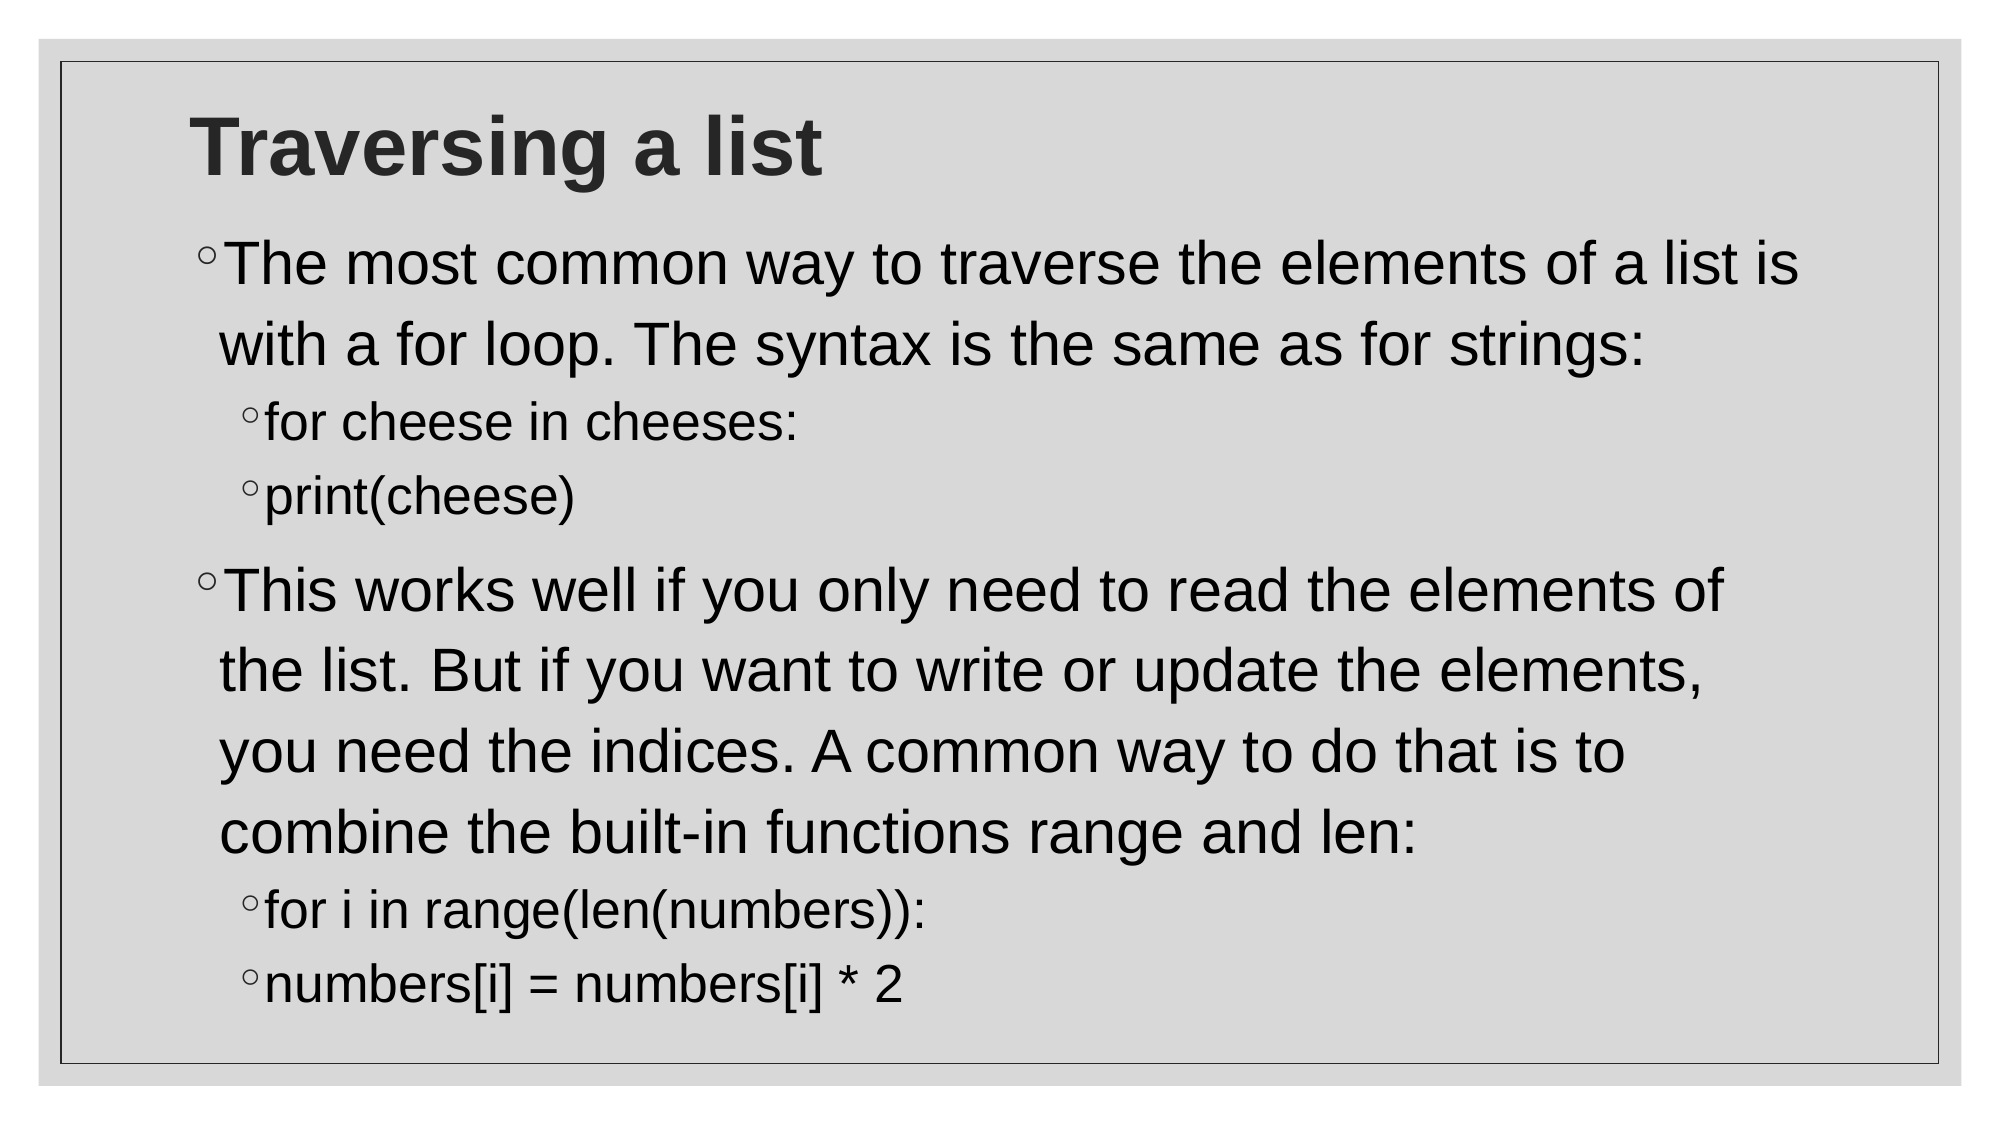

# Traversing a list
The most common way to traverse the elements of a list is with a for loop. The syntax is the same as for strings:
for cheese in cheeses:
print(cheese)
This works well if you only need to read the elements of the list. But if you want to write or update the elements, you need the indices. A common way to do that is to combine the built-in functions range and len:
for i in range(len(numbers)):
numbers[i] = numbers[i] * 2